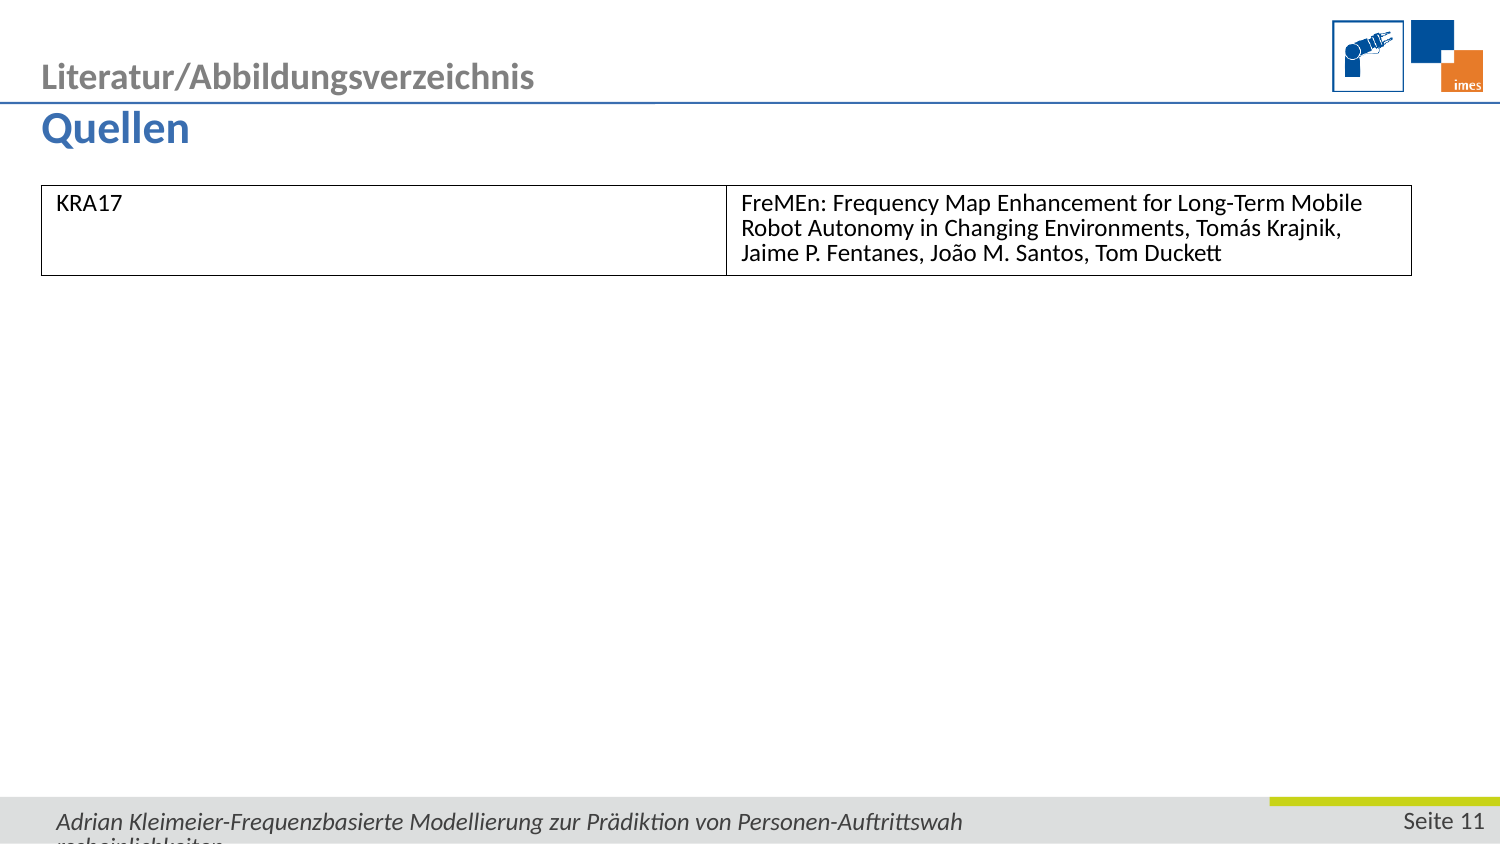

Literatur/Abbildungsverzeichnis
# Quellen
| KRA17 | FreMEn: Frequency Map Enhancement for Long-Term Mobile Robot Autonomy in Changing Environments, Tomás Krajnik, Jaime P. Fentanes, João M. Santos, Tom Duckett |
| --- | --- |

Adrian Kleimeier-Frequenzbasierte Modellierung zur Prädiktion von Personen-Auftrittswahrscheinlichkeiten